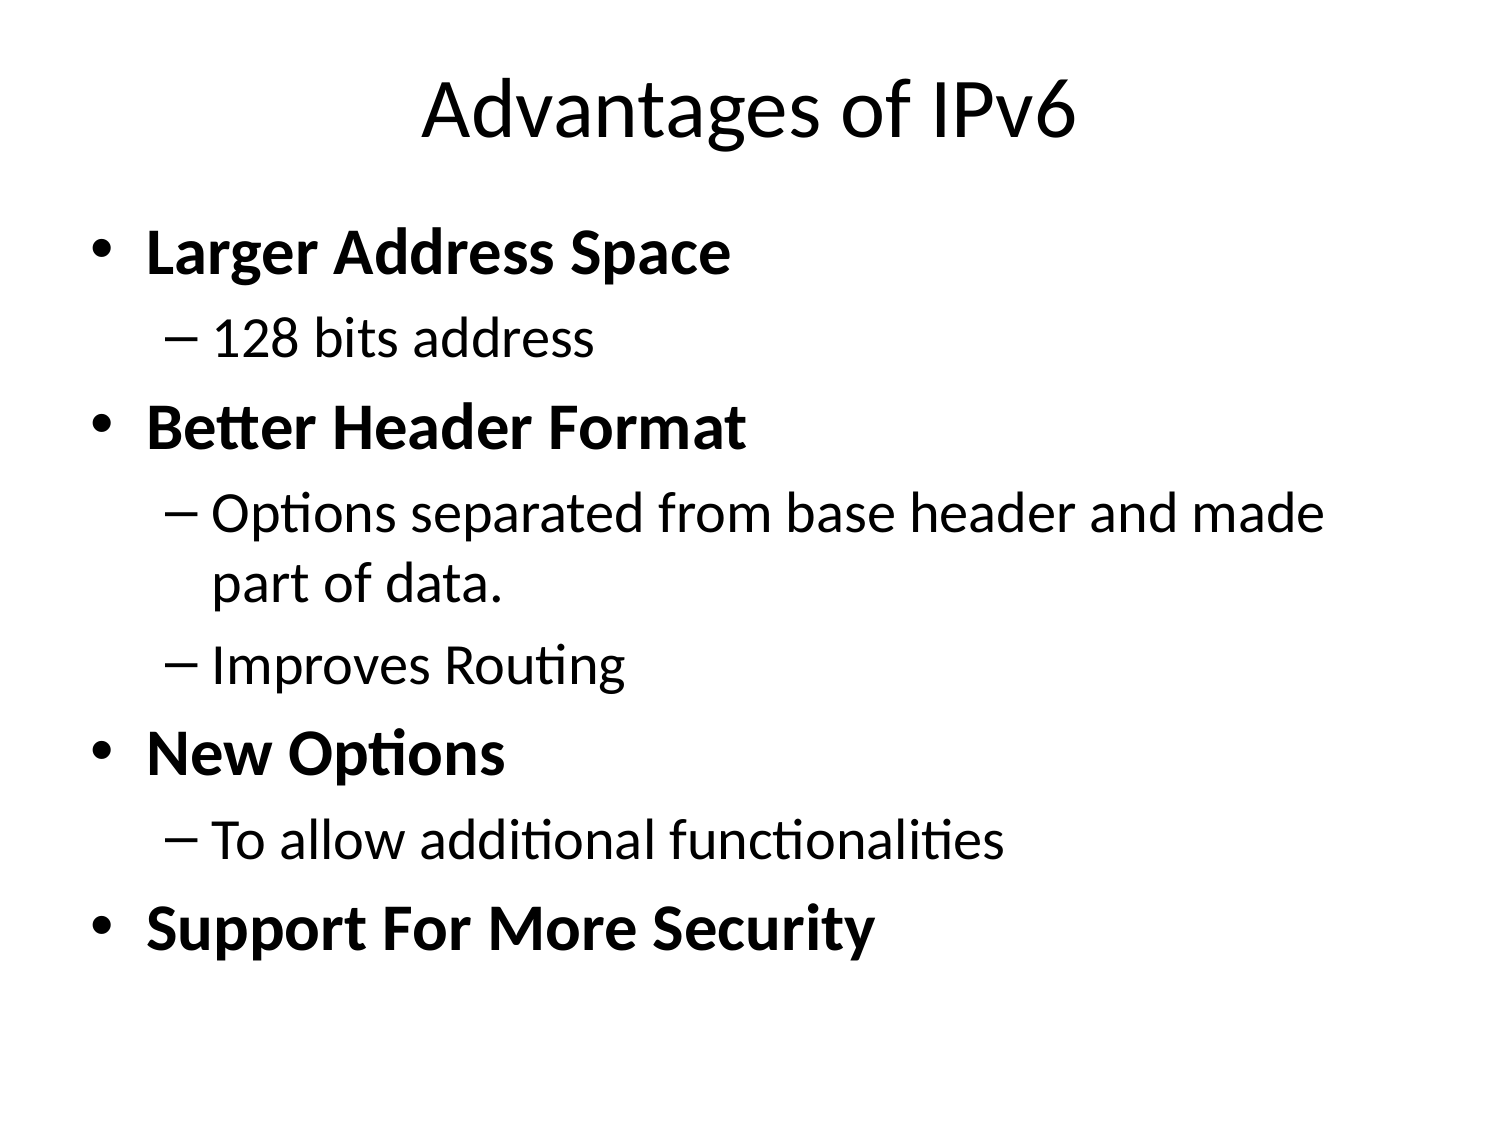

# Advantages of IPv6
Larger Address Space
128 bits address
Better Header Format
Options separated from base header and made part of data.
Improves Routing
New Options
To allow additional functionalities
Support For More Security